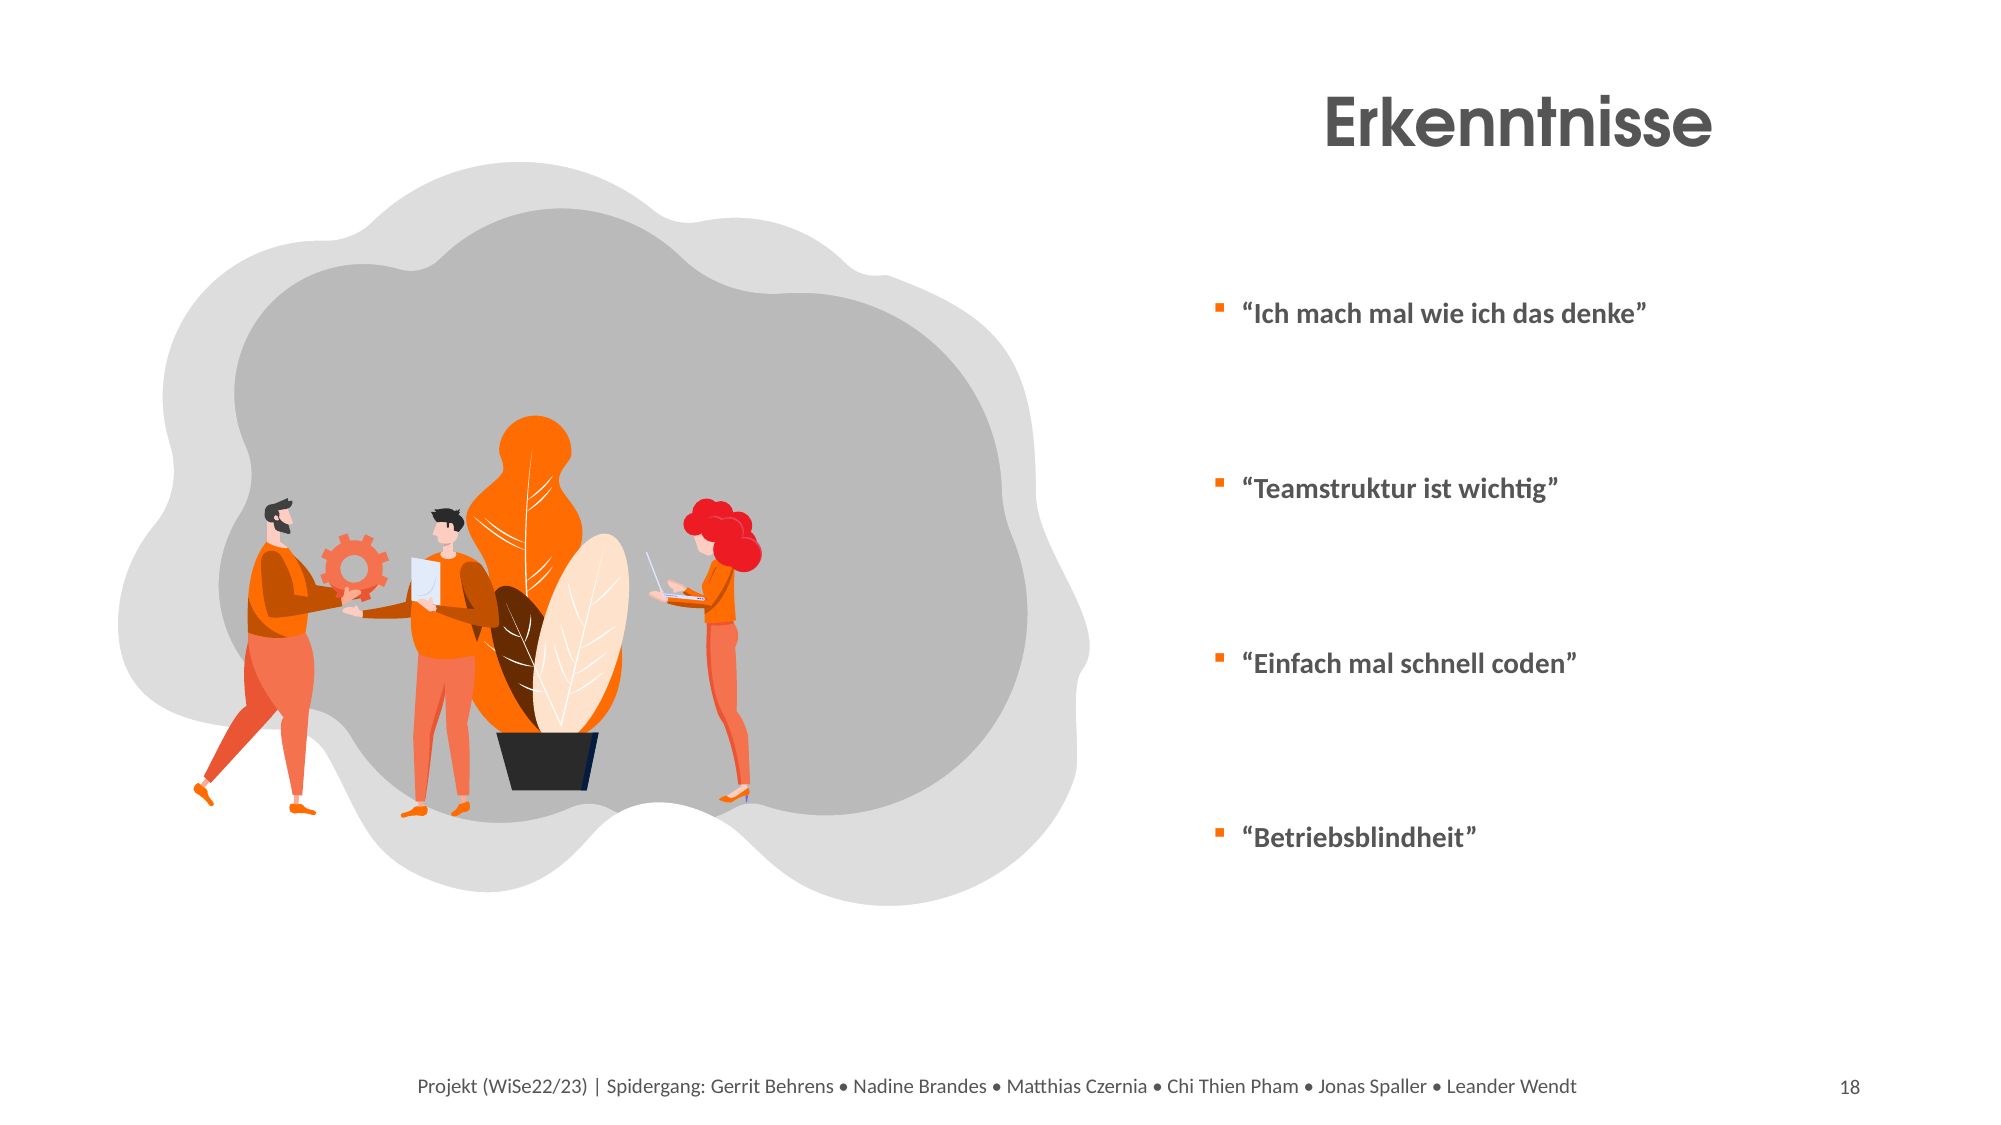

Erkenntnisse
“Ich mach mal wie ich das denke”

“Teamstruktur ist wichtig”

“Einfach mal schnell coden”

“Betriebsblindheit”

Projekt (WiSe22/23) | Spidergang: Gerrit Behrens • Nadine Brandes • Matthias Czernia • Chi Thien Pham • Jonas Spaller • Leander Wendt
18